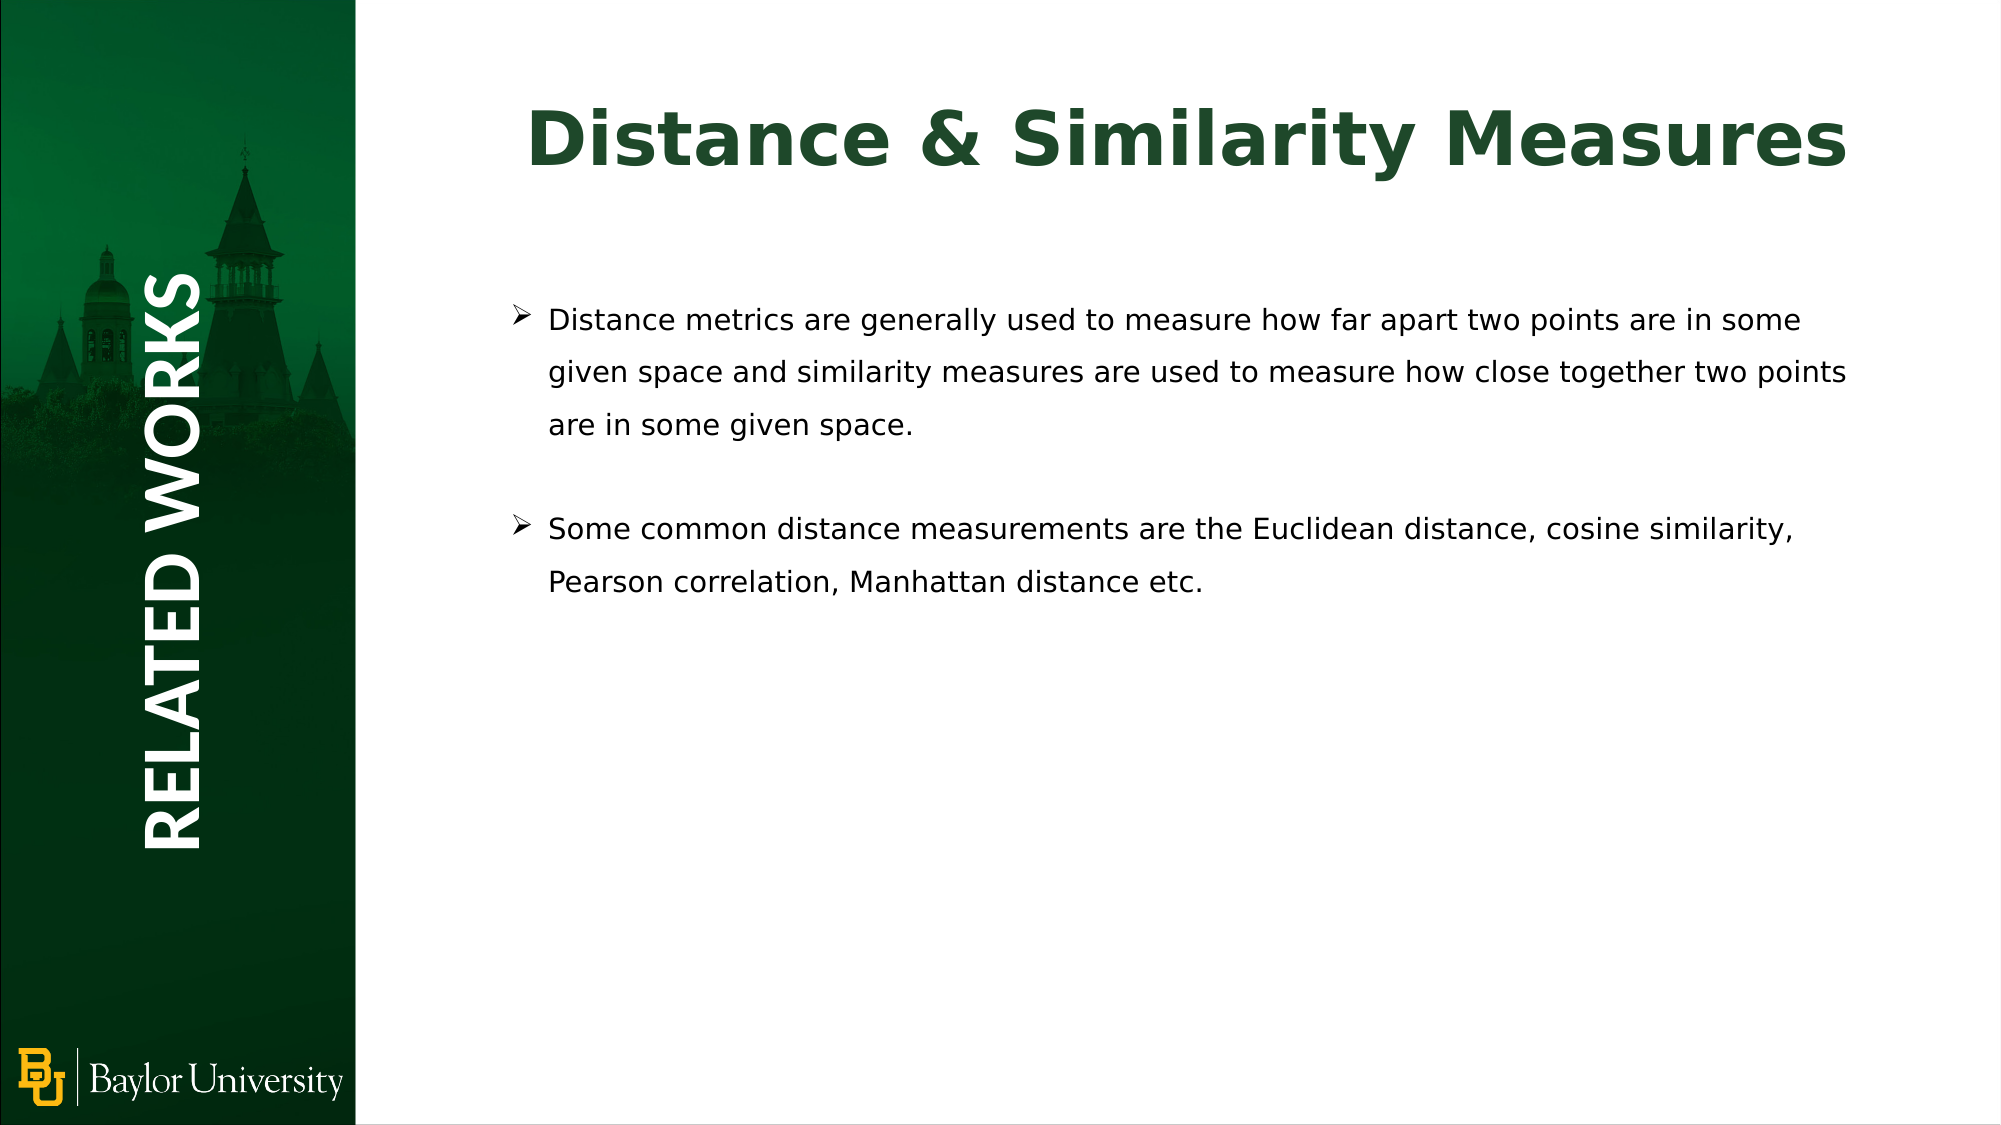

Distance & Similarity Measures
Distance metrics are generally used to measure how far apart two points are in some given space and similarity measures are used to measure how close together two points are in some given space.

Some common distance measurements are the Euclidean distance, cosine similarity, Pearson correlation, Manhattan distance etc.
RELATED WORKS